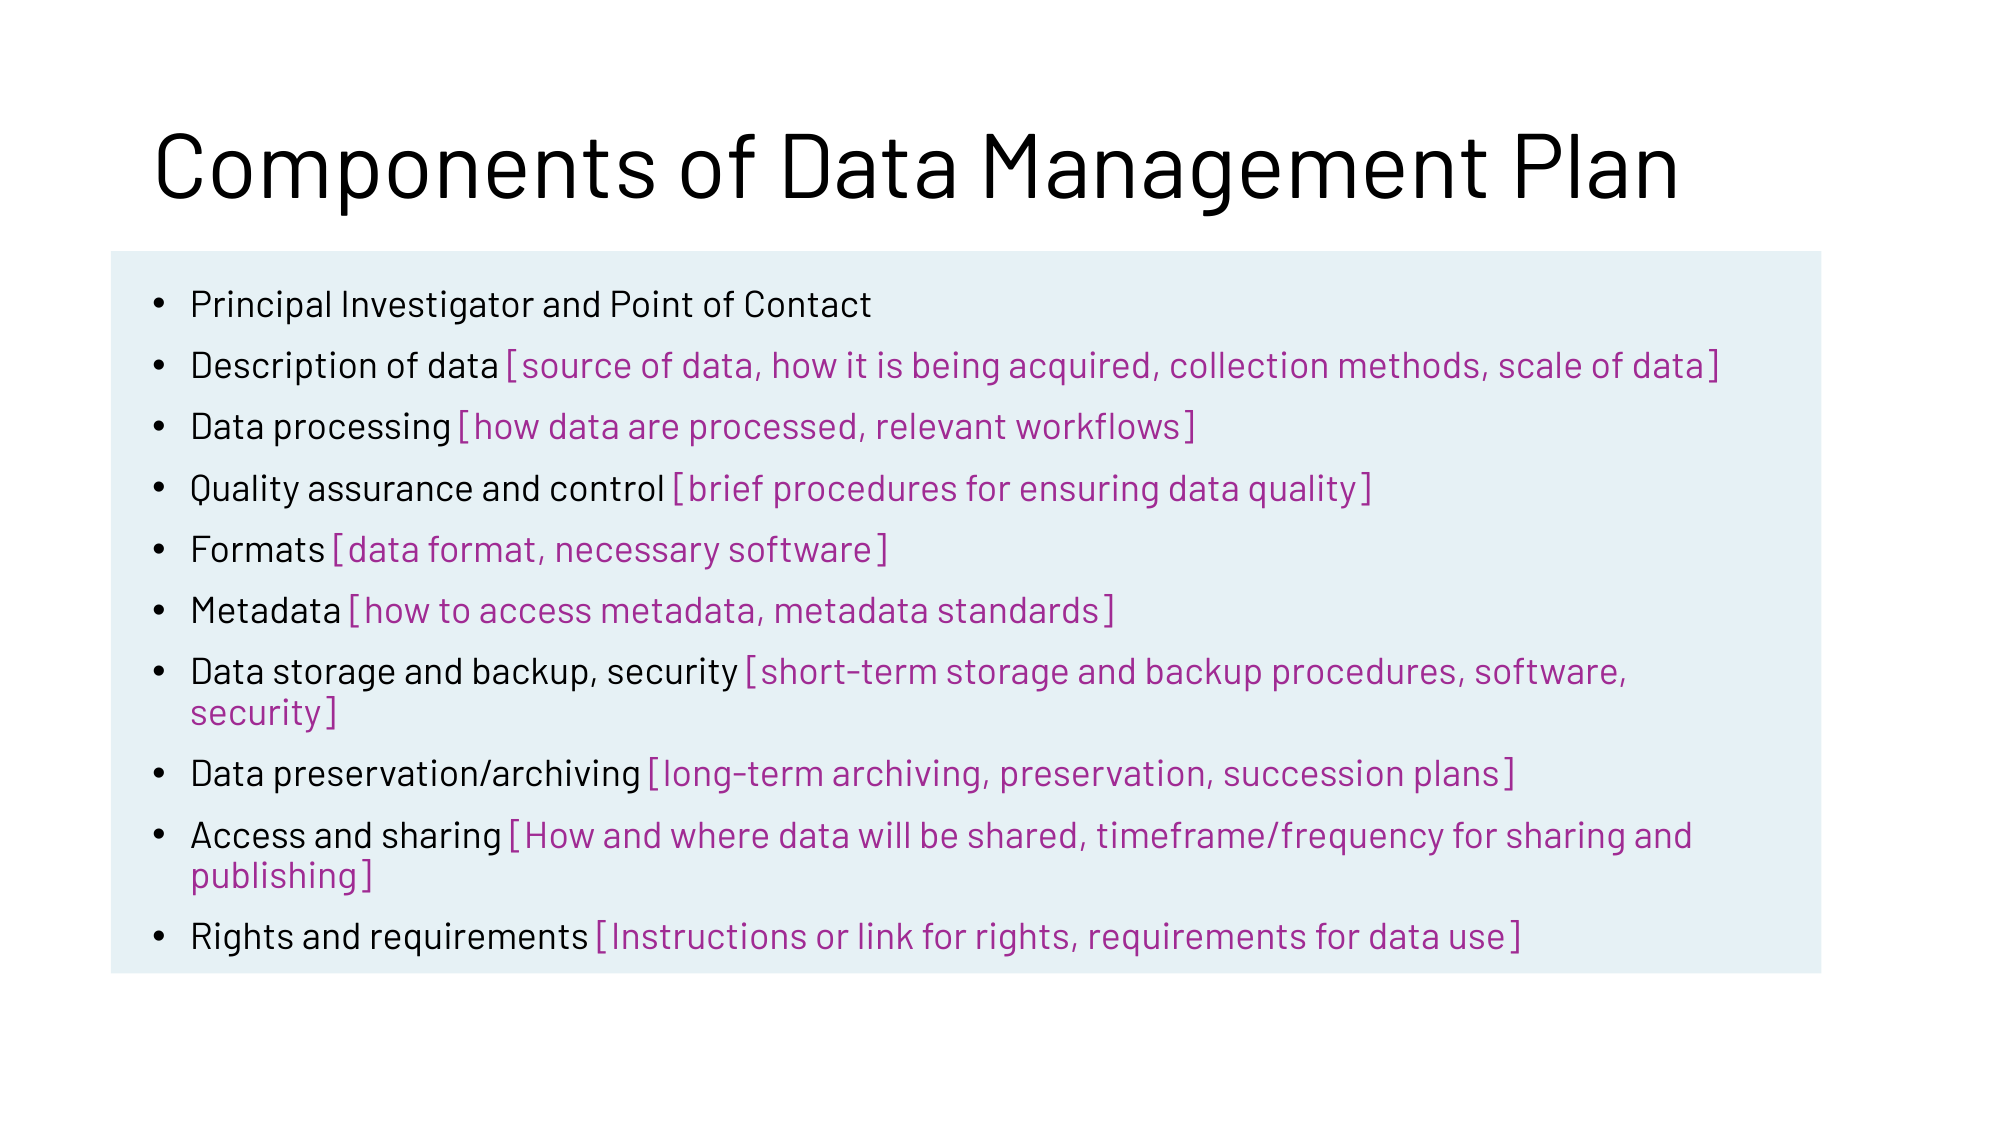

# Components of Data Management Plan

Principal Investigator and Point of Contact
Description of data [source of data, how it is being acquired, collection methods, scale of data]
Data processing [how data are processed, relevant workflows]
Quality assurance and control [brief procedures for ensuring data quality]
Formats [data format, necessary software]
Metadata [how to access metadata, metadata standards]
Data storage and backup, security [short-term storage and backup procedures, software, security]
Data preservation/archiving [long-term archiving, preservation, succession plans]
Access and sharing [How and where data will be shared, timeframe/frequency for sharing and publishing]
Rights and requirements [Instructions or link for rights, requirements for data use]